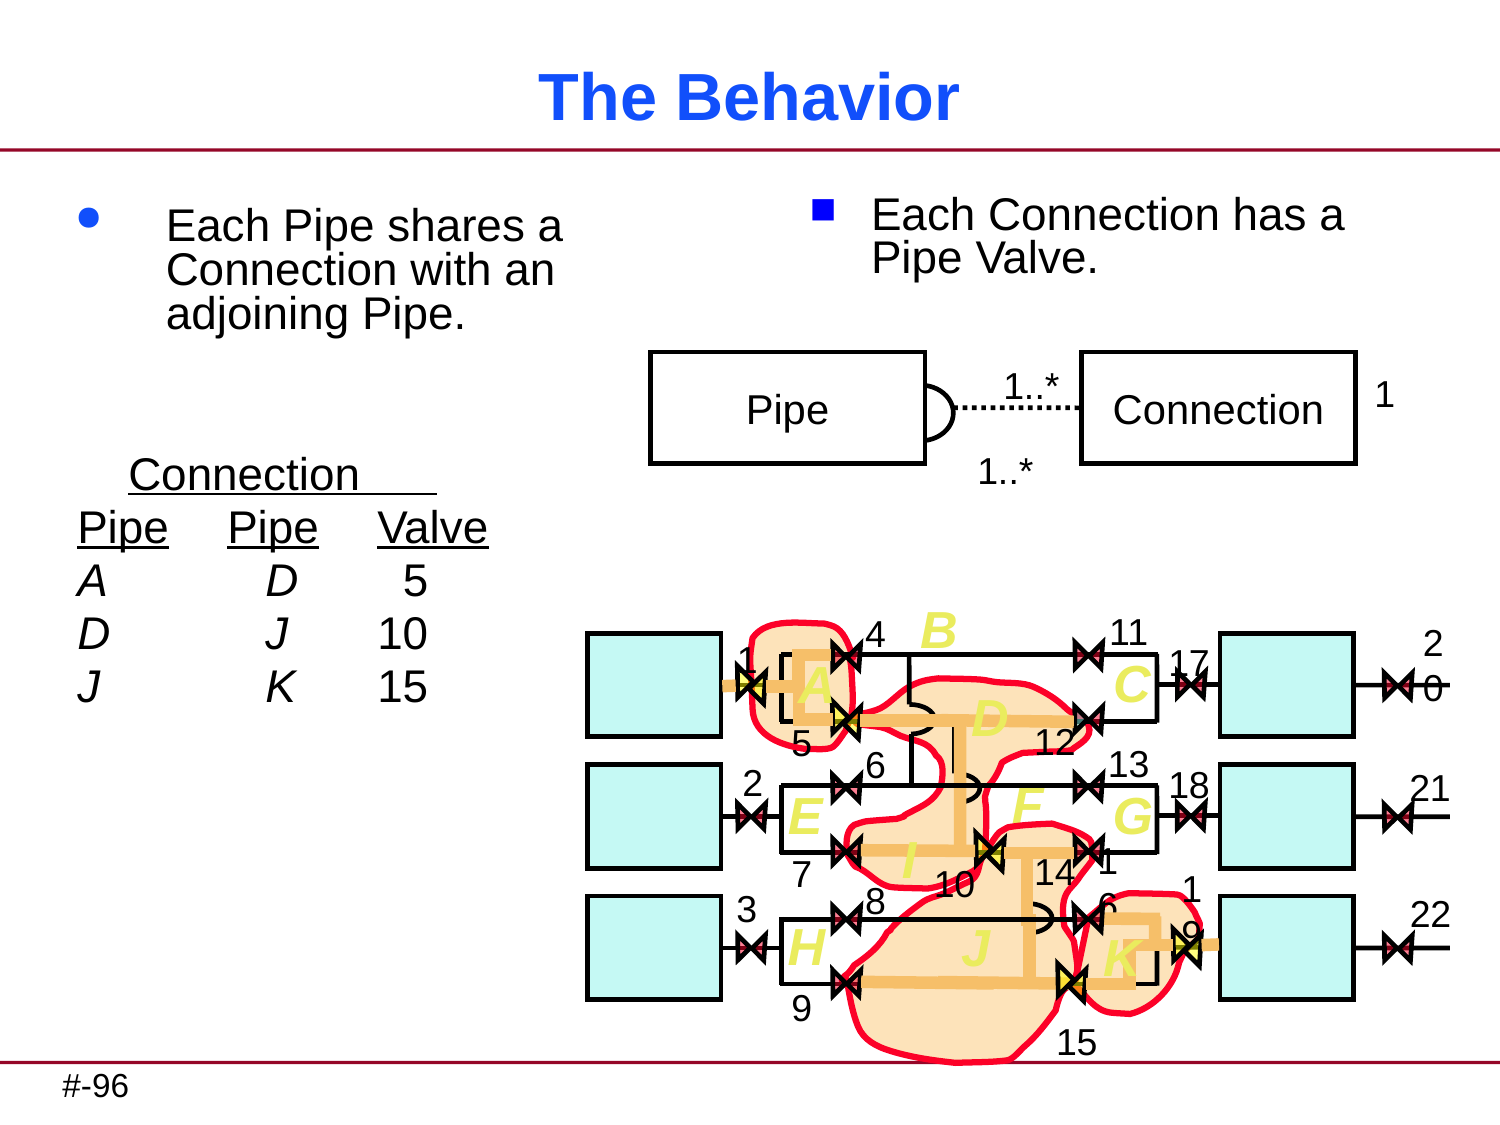

# The Behavior
Each Connection has a Pipe Valve.

Each Pipe shares a Connection with an adjoining Pipe.

    Connection
Pipe	Pipe	Valve
A	   D	  5
D	   J	10
J	   K	15

1..*
Pipe
Connection
1

1..*
B
11
4
20

1
17

12

5

13
6

2
18
21

16
14
7

10
19

8
3
22

9

15
C
A
D
F
E
G
I
H
J
K